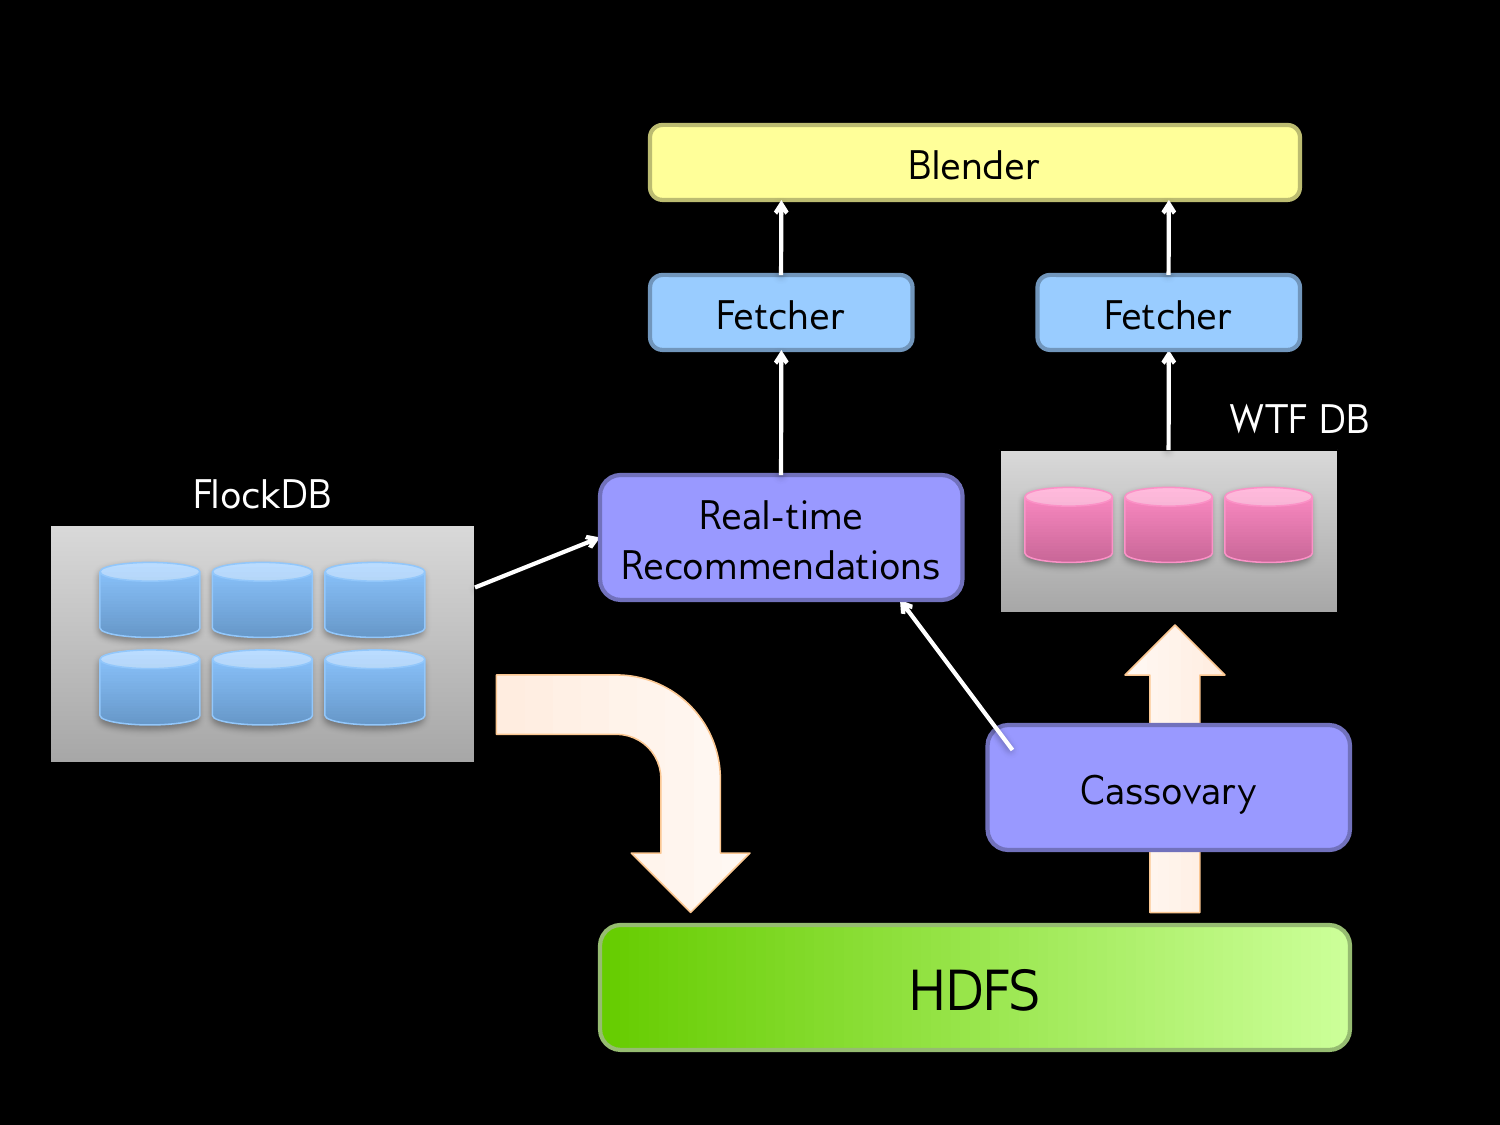

Blender
Fetcher
Fetcher
Real-time
Recommendations
WTF DB

FlockDB

Cassovary
HDFS